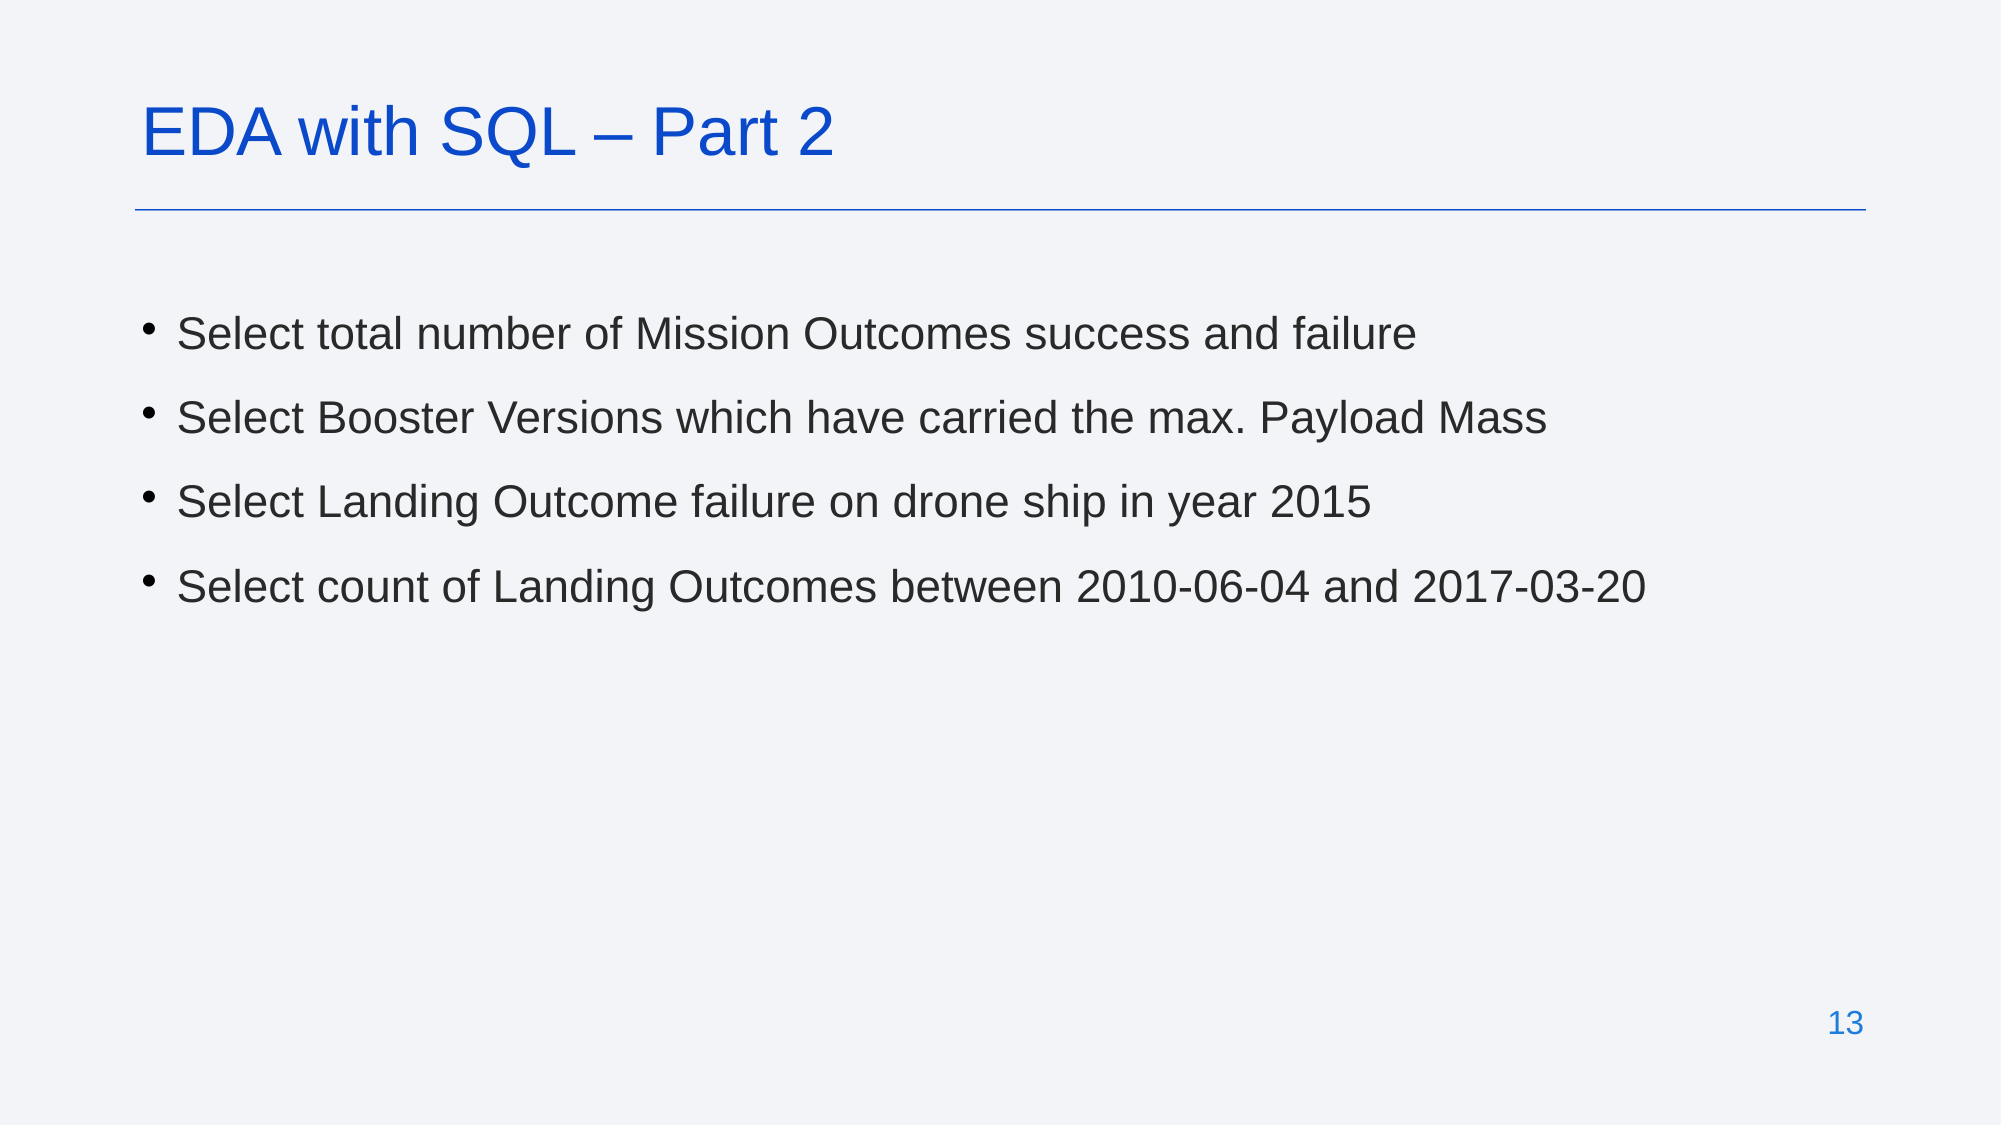

EDA with SQL – Part 2
# Select total number of Mission Outcomes success and failure
Select Booster Versions which have carried the max. Payload Mass
Select Landing Outcome failure on drone ship in year 2015
Select count of Landing Outcomes between 2010-06-04 and 2017-03-20

13